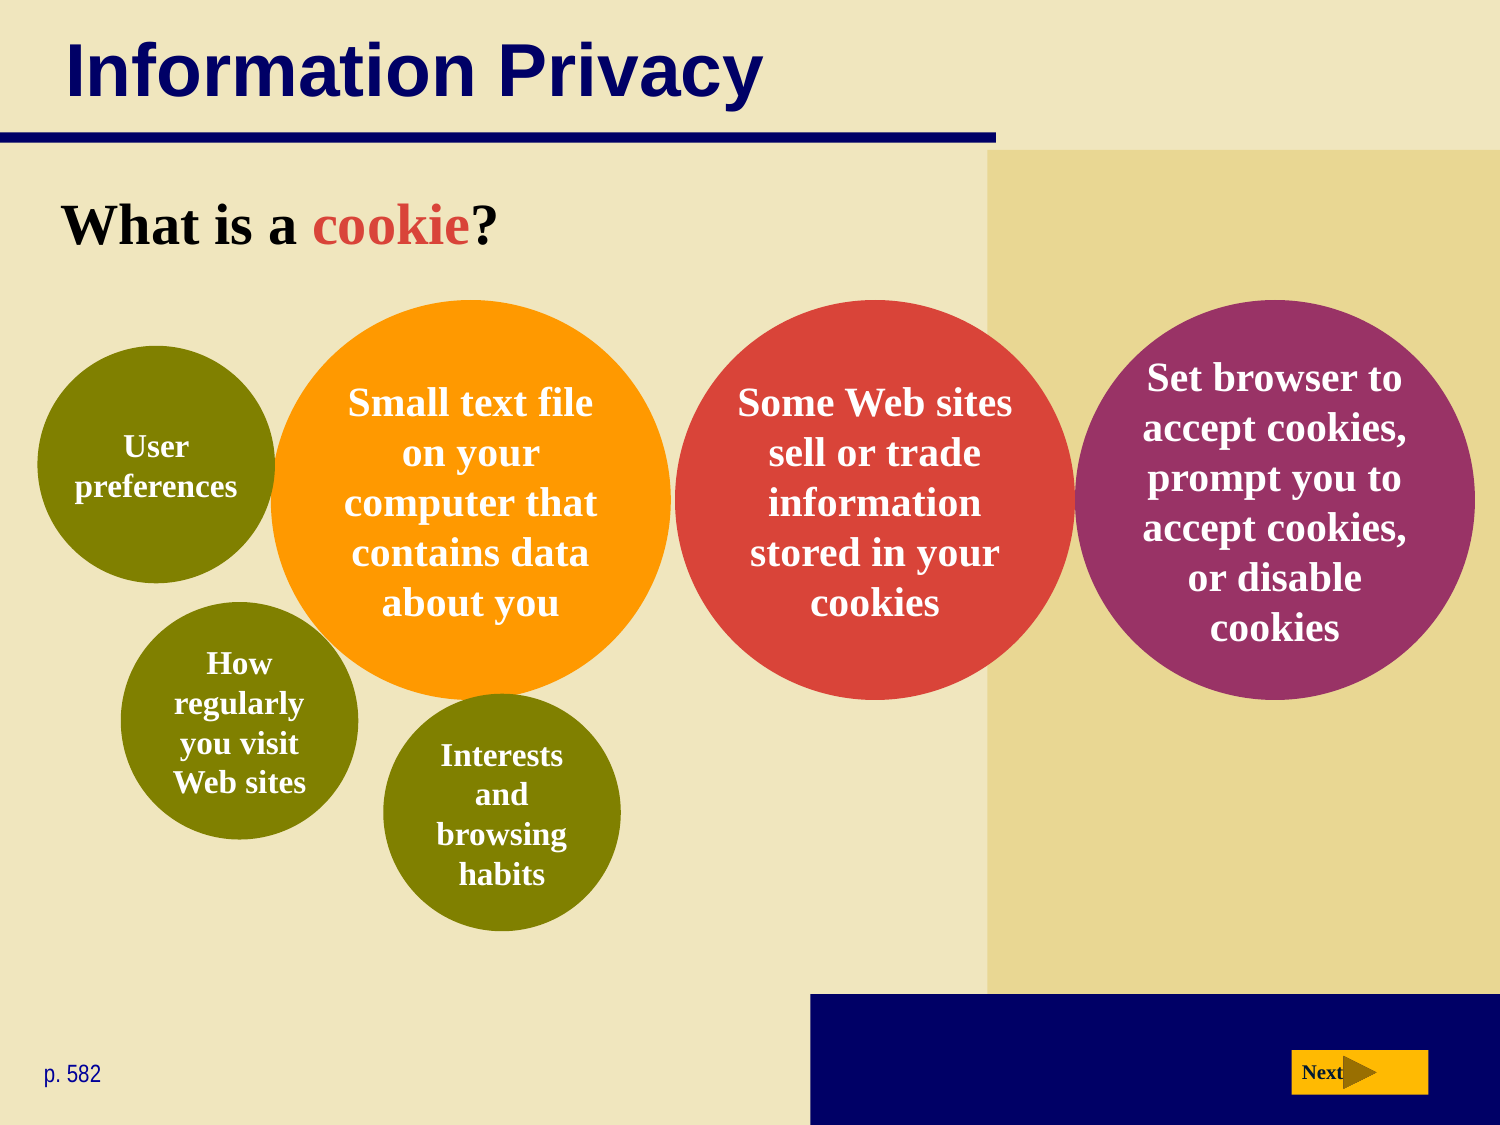

# Information Privacy
What is a cookie?
Small text file on your computer that contains data about you
Some Web sites sell or trade information stored in your cookies
Set browser to accept cookies, prompt you to accept cookies, or disable cookies
User preferences
How regularly you visit Web sites
Interests and browsing habits
p. 582

Next